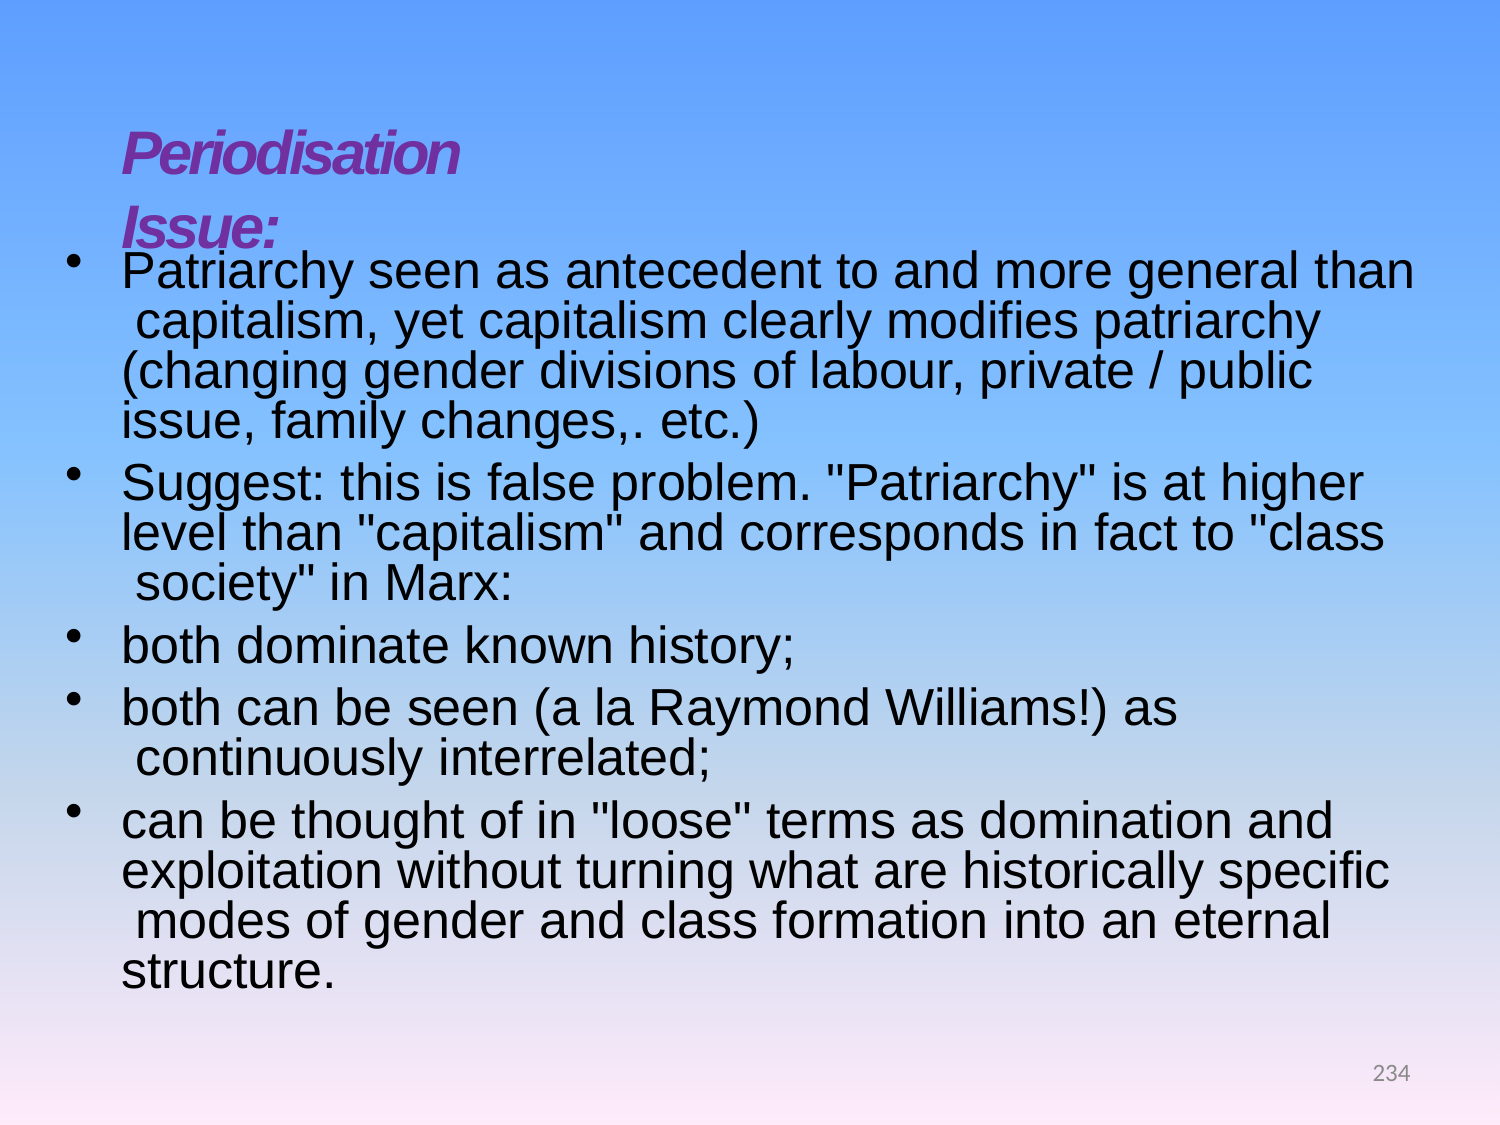

# Periodisation Issue:
Patriarchy seen as antecedent to and more general than  capitalism, yet capitalism clearly modifies patriarchy  (changing gender divisions of labour, private / public  issue, family changes,. etc.)
Suggest: this is false problem. "Patriarchy" is at higher  level than "capitalism" and corresponds in fact to "class  society" in Marx:
both dominate known history;
both can be seen (a la Raymond Williams!) as  continuously interrelated;
can be thought of in "loose" terms as domination and  exploitation without turning what are historically specific  modes of gender and class formation into an eternal  structure.
234